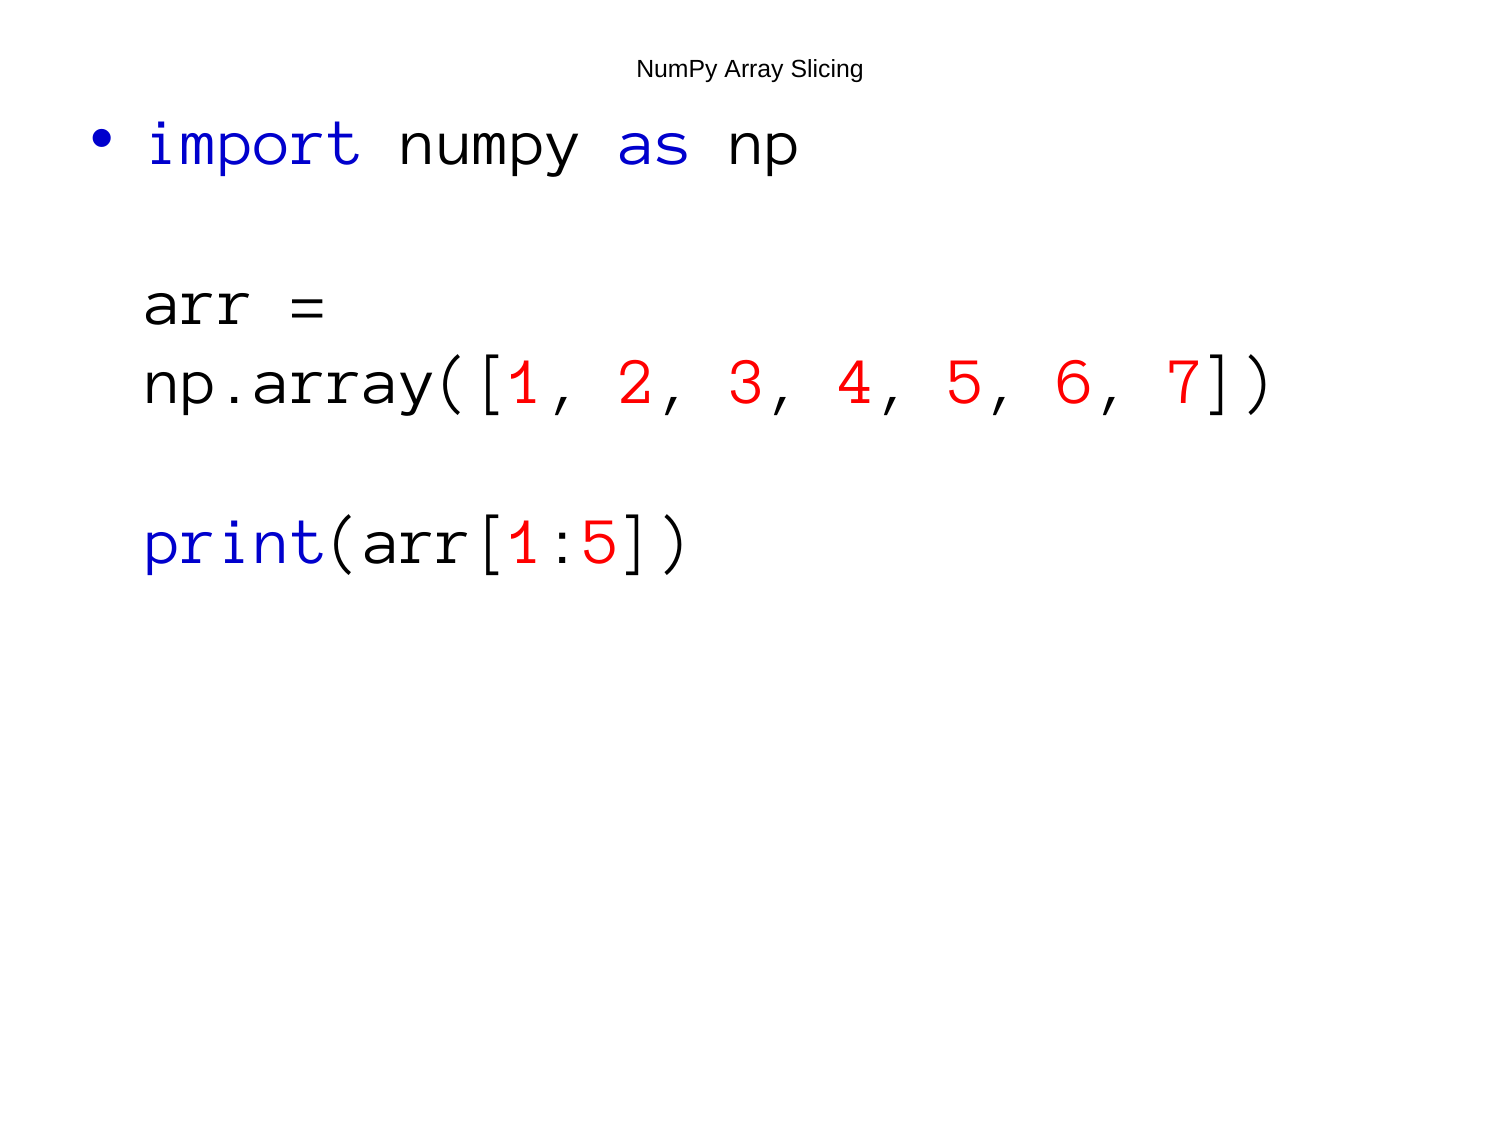

# NumPy Array Slicing
import numpy as np
arr = np.array([1, 2, 3, 4, 5, 6, 7])
print(arr[1:5])